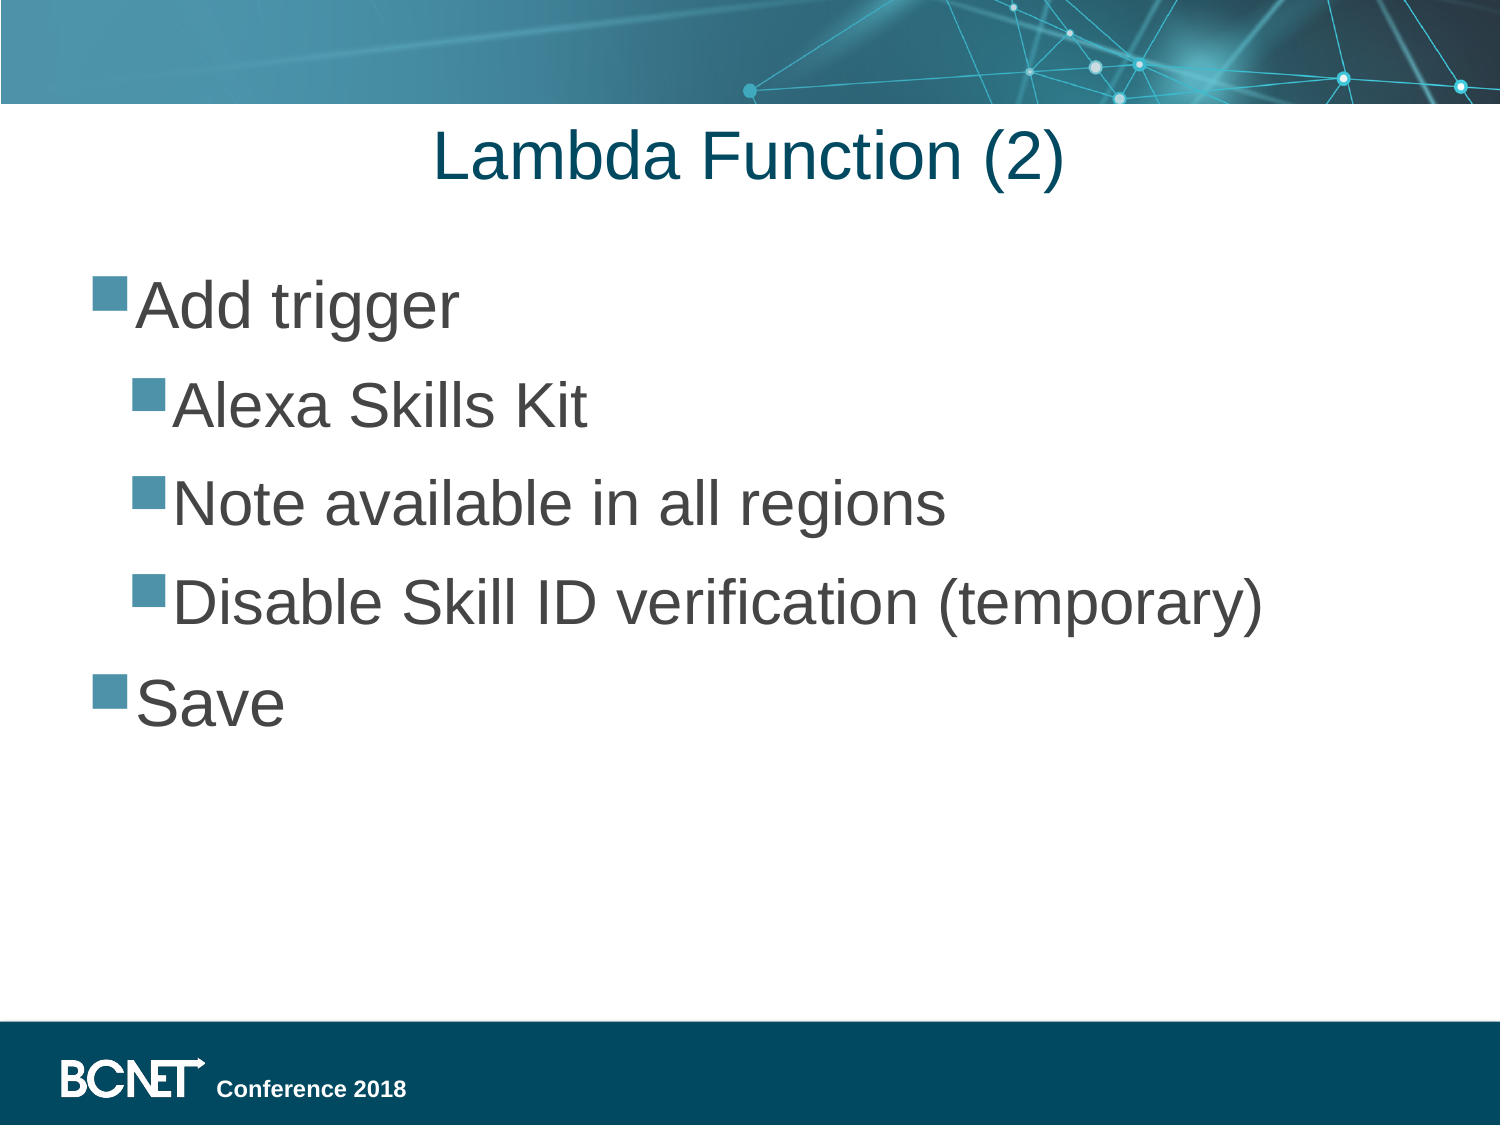

# Lambda Function (2)
Add trigger
Alexa Skills Kit
Note available in all regions
Disable Skill ID verification (temporary)
Save